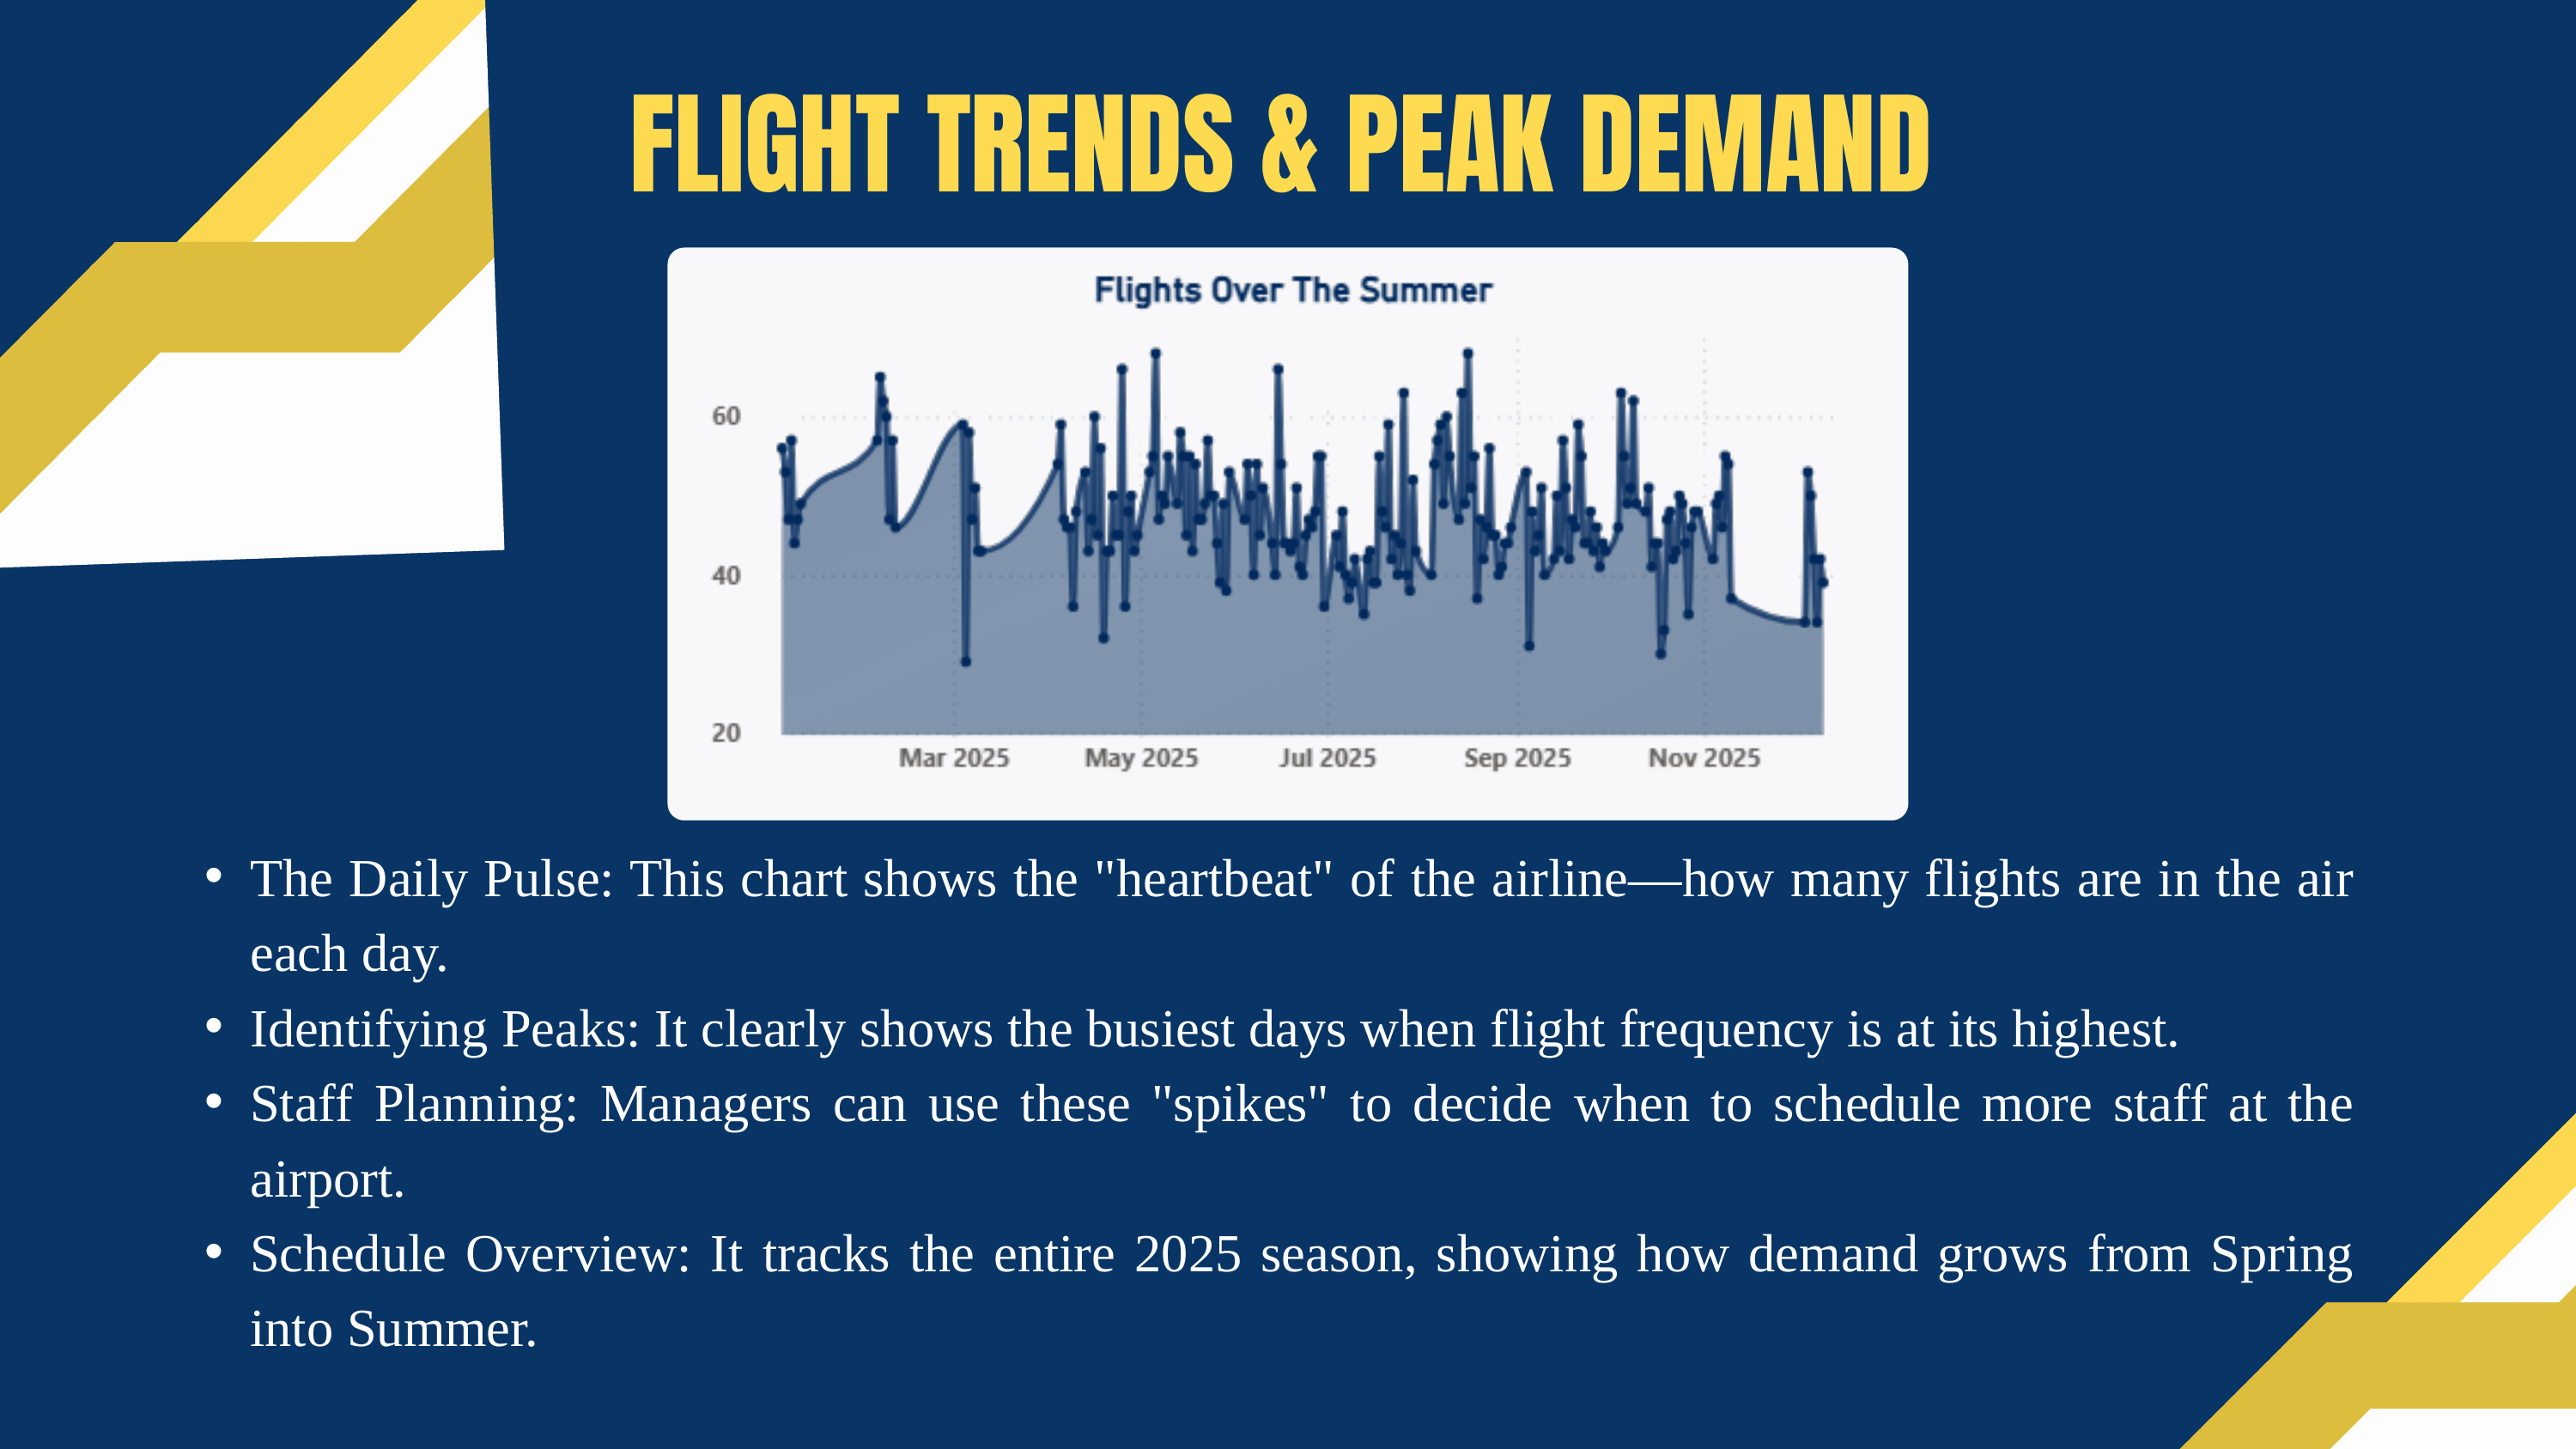

FLIGHT TRENDS & PEAK DEMAND

The Daily Pulse: This chart shows the "heartbeat" of the airline—how many flights are in the air each day.
Identifying Peaks: It clearly shows the busiest days when flight frequency is at its highest.
Staff Planning: Managers can use these "spikes" to decide when to schedule more staff at the airport.
Schedule Overview: It tracks the entire 2025 season, showing how demand grows from Spring into Summer.